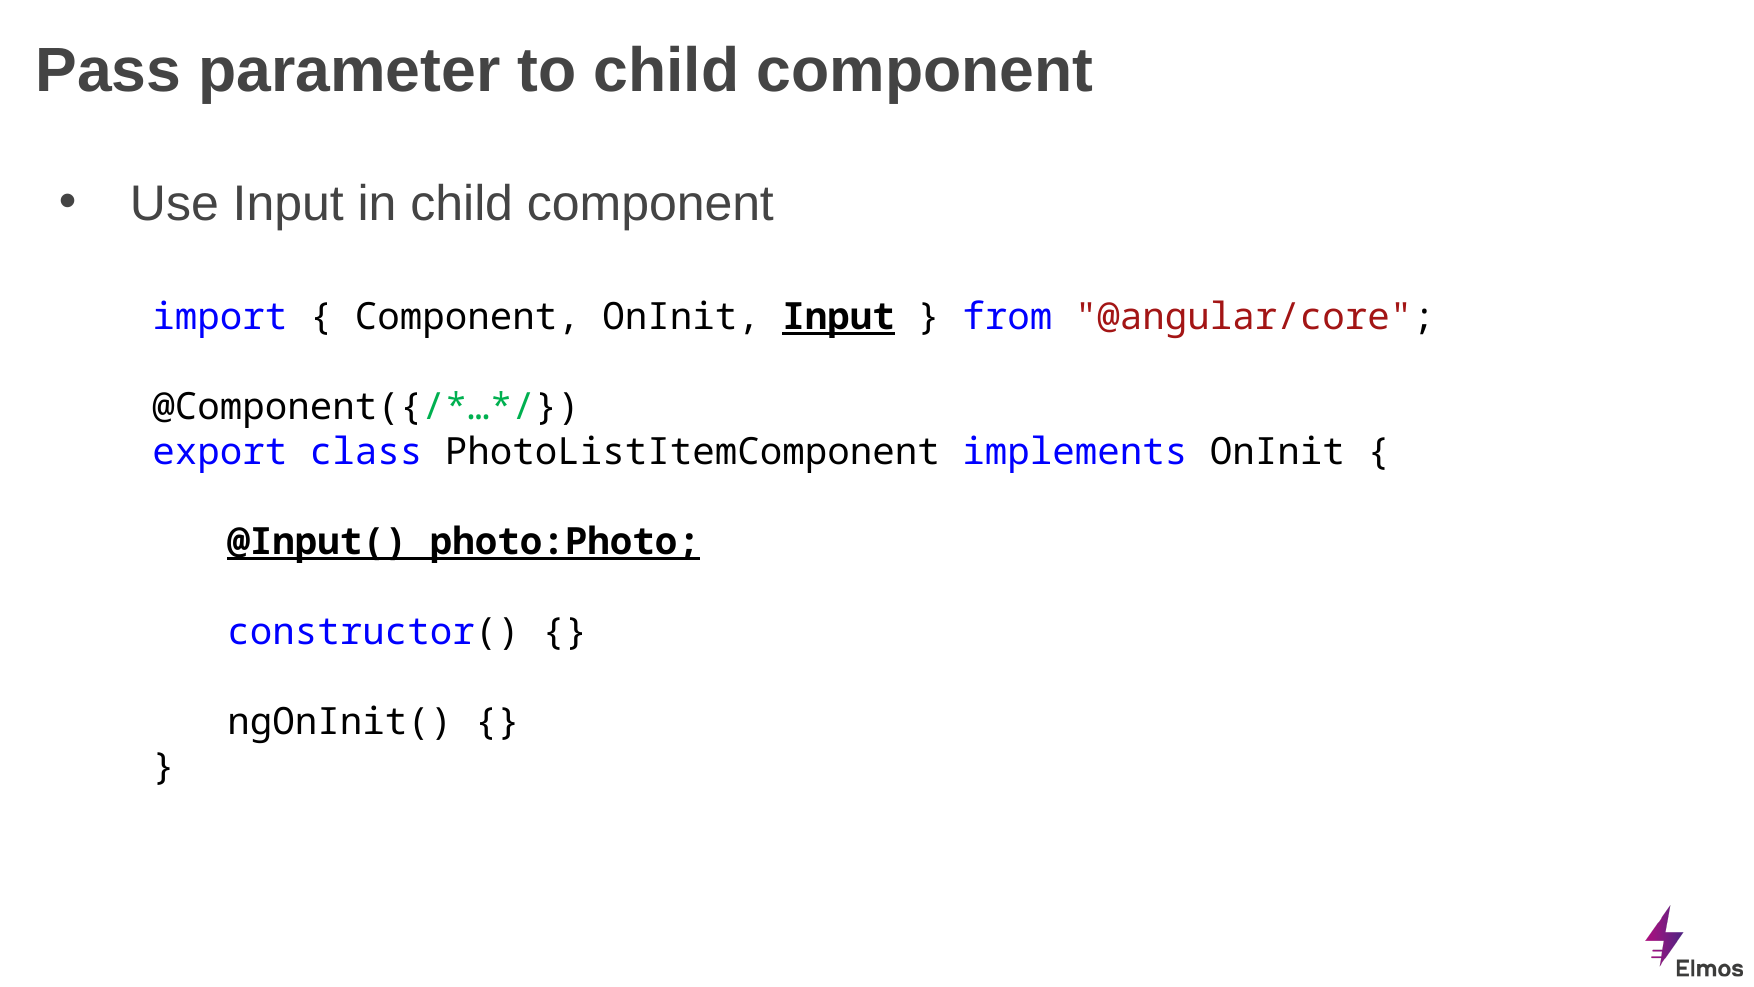

# Pass parameter to child component
Use Input in child component
import { Component, OnInit, Input } from "@angular/core";
@Component({/*…*/})
export class PhotoListItemComponent implements OnInit {
@Input() photo:Photo;
constructor() {}
ngOnInit() {}
}